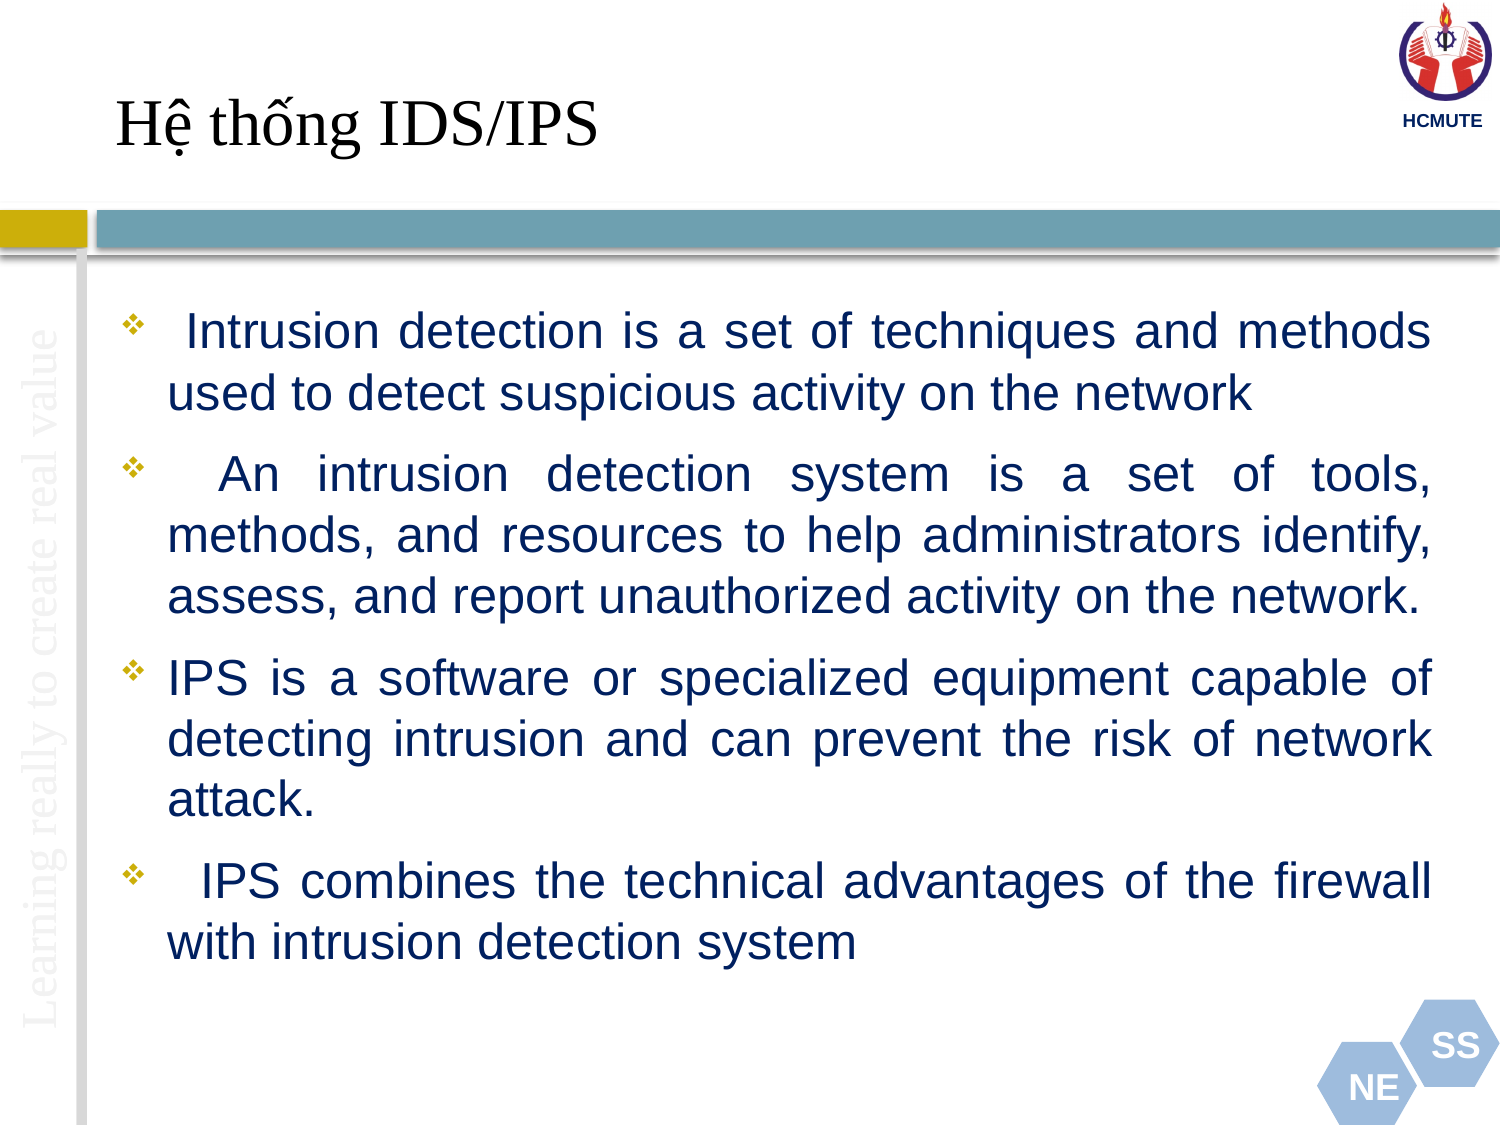

# Hệ thống IDS/IPS
 Intrusion detection is a set of techniques and methods used to detect suspicious activity on the network
  An intrusion detection system is a set of tools, methods, and resources to help administrators identify, assess, and report unauthorized activity on the network.
IPS is a software or specialized equipment capable of detecting intrusion and can prevent the risk of network attack.
  IPS combines the technical advantages of the firewall with intrusion detection system